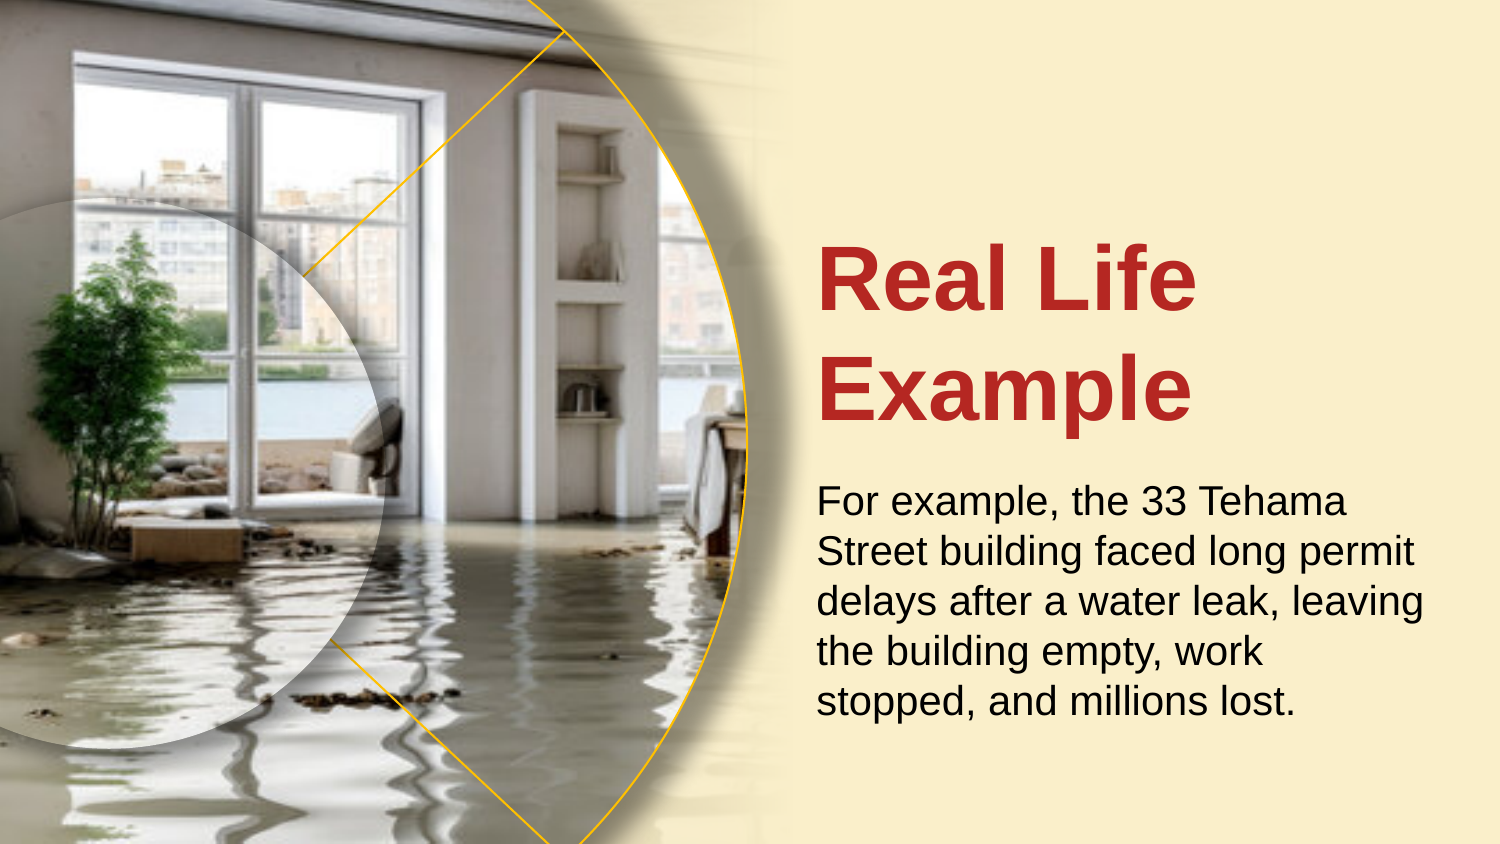

01

Getting construction permits in San Francisco is often slow, unpredictable, and unclear.

Real Life Example

For example, the 33 Tehama Street building faced long permit delays after a water leak, leaving the building empty, work stopped, and millions lost.

03
For example, the 33 Tehama Street building faced long permit delays after a water leak, leaving the building empty, work stopped, and millions lost.

04

Identify the Factors That Affect The Approval of The Permits, to support better decision maker to improve permits system.